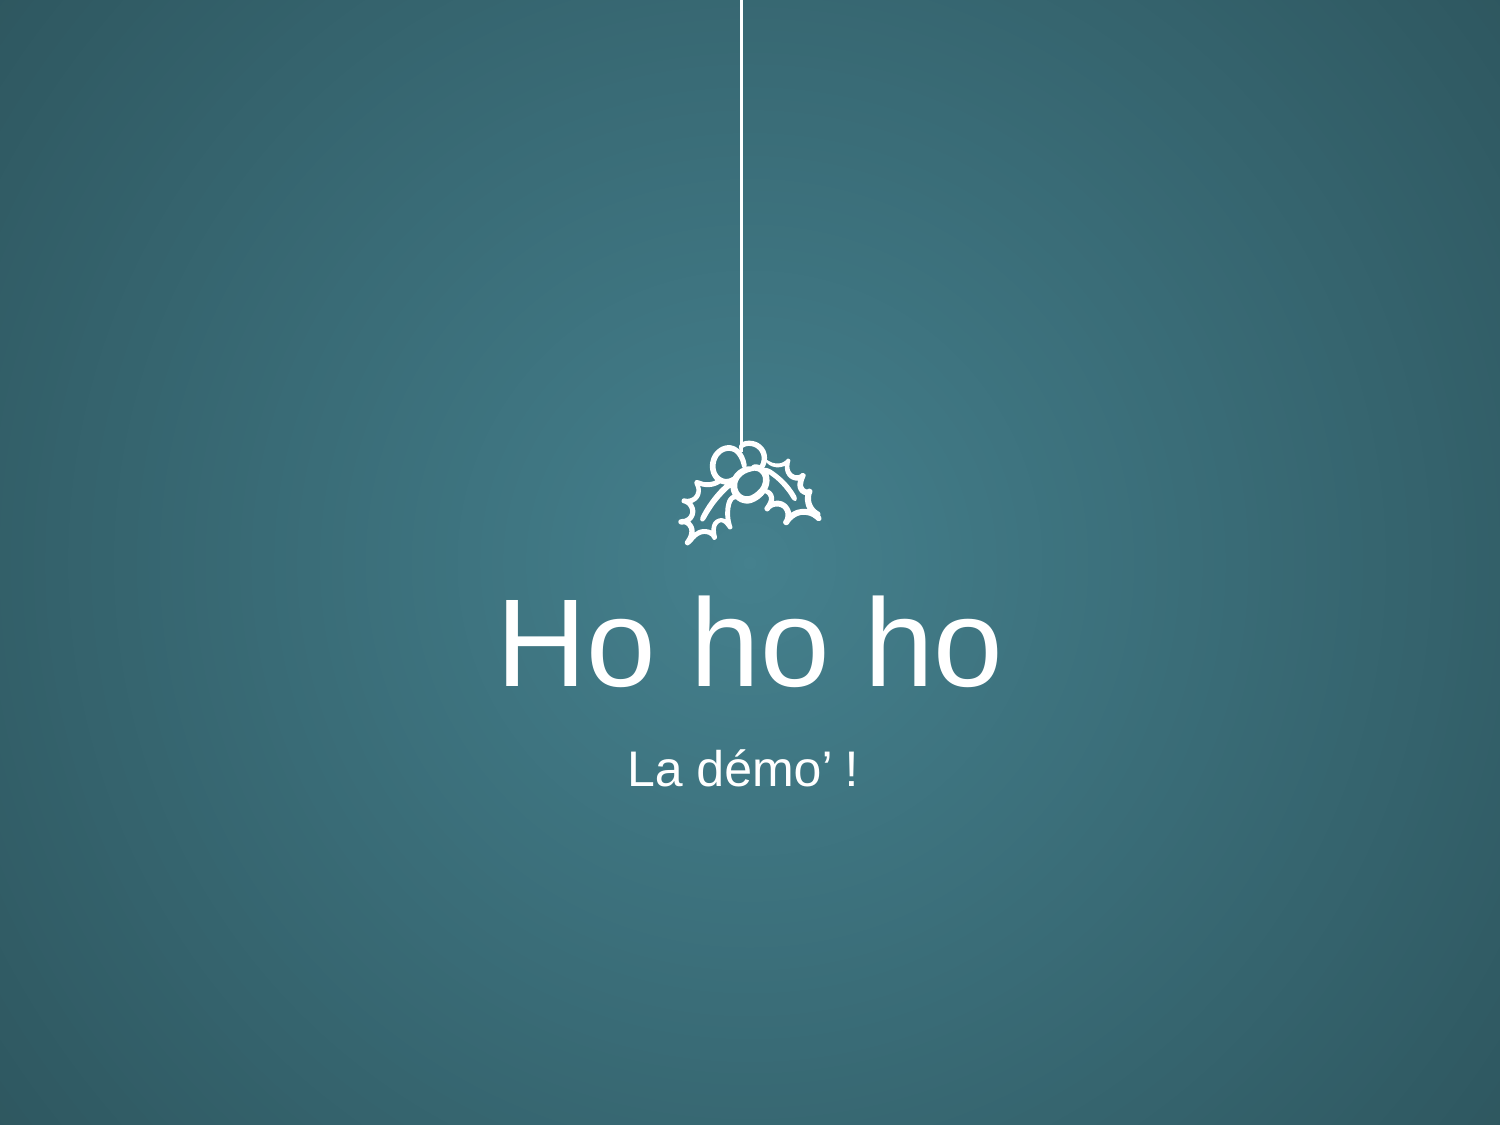

# Ho ho ho
La démo’ !